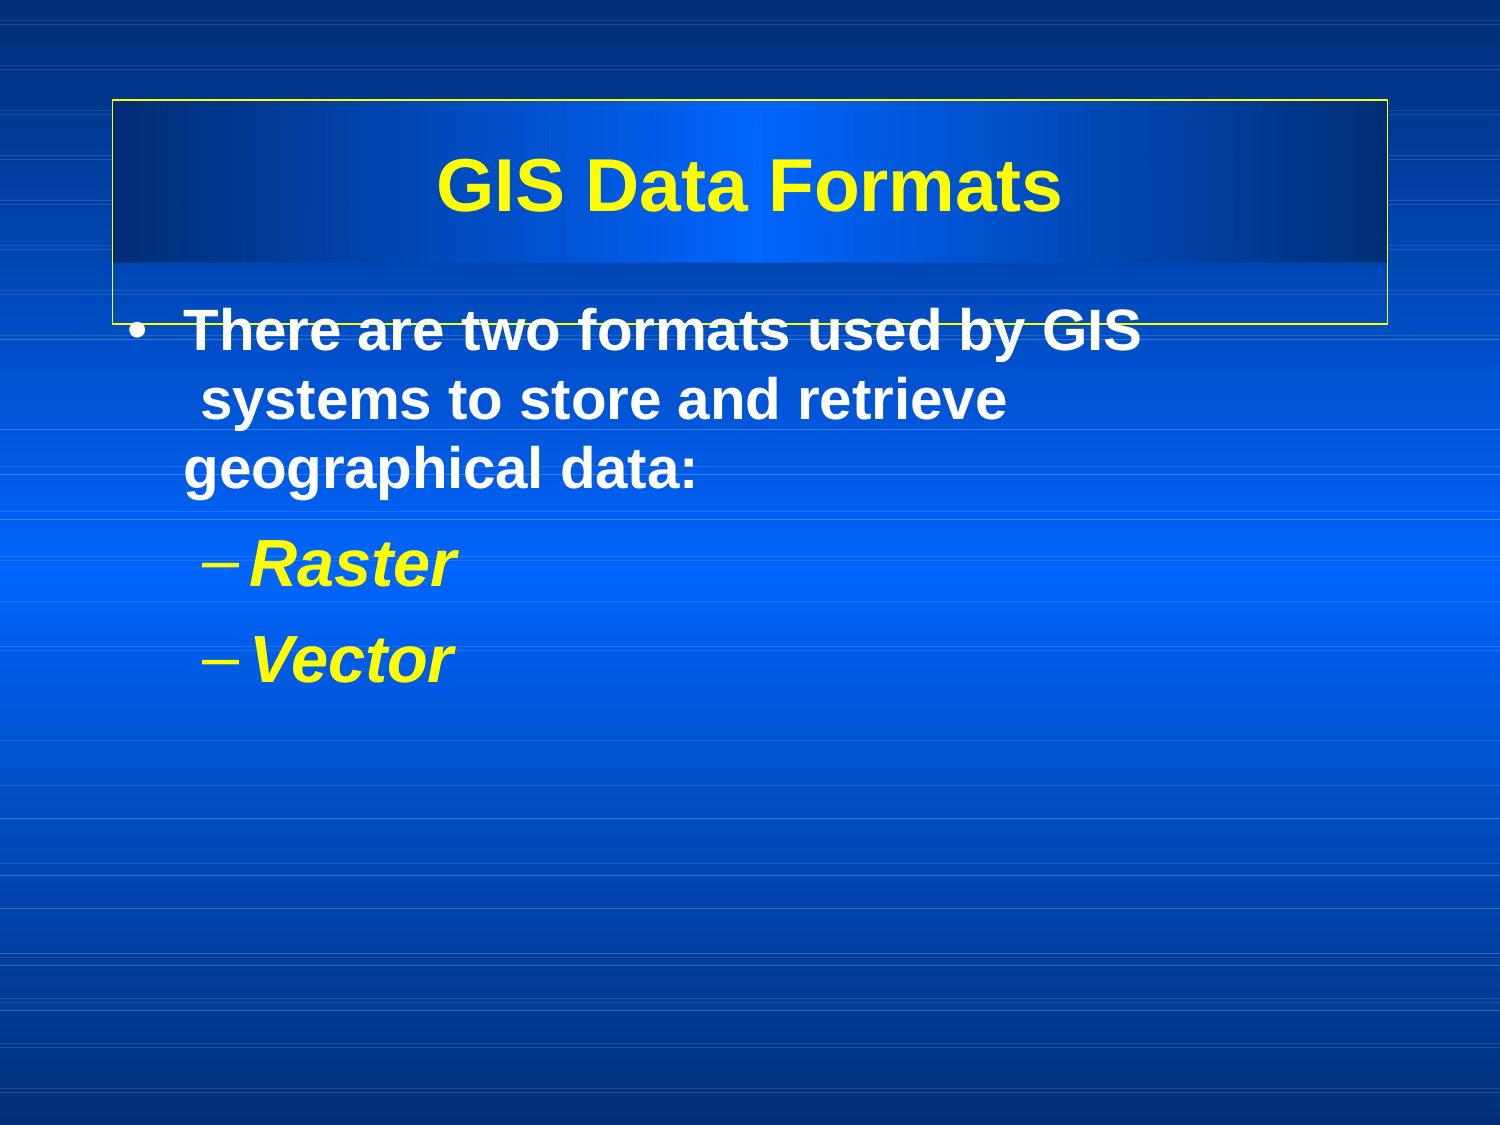

# GIS Data Formats
There are two formats used by GIS  systems to store and retrieve  geographical data:
Raster
Vector